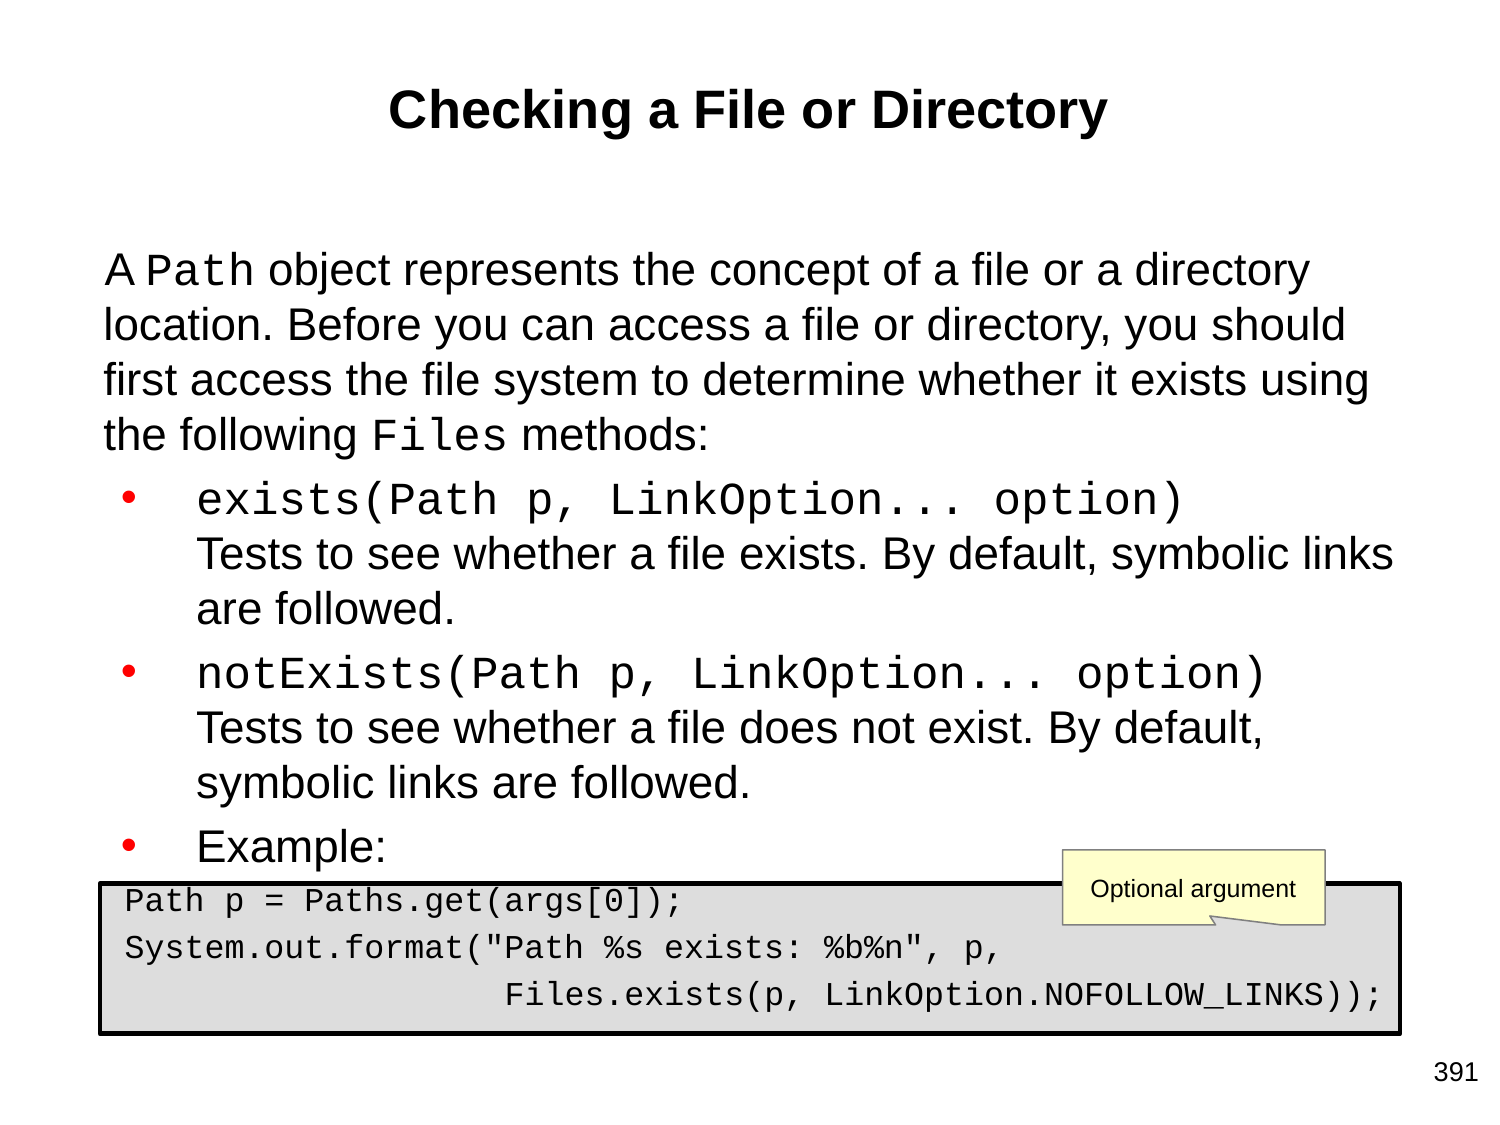

# Checking a File or Directory
A Path object represents the concept of a file or a directory location. Before you can access a file or directory, you should first access the file system to determine whether it exists using the following Files methods:
exists(Path p, LinkOption... option)
Tests to see whether a file exists. By default, symbolic links are followed.
notExists(Path p, LinkOption... option)
Tests to see whether a file does not exist. By default, symbolic links are followed.
Example:
 Path p = Paths.get(args[0]);
 System.out.format("Path %s exists: %b%n", p,
                    Files.exists(p, LinkOption.NOFOLLOW_LINKS));
Optional argument

391